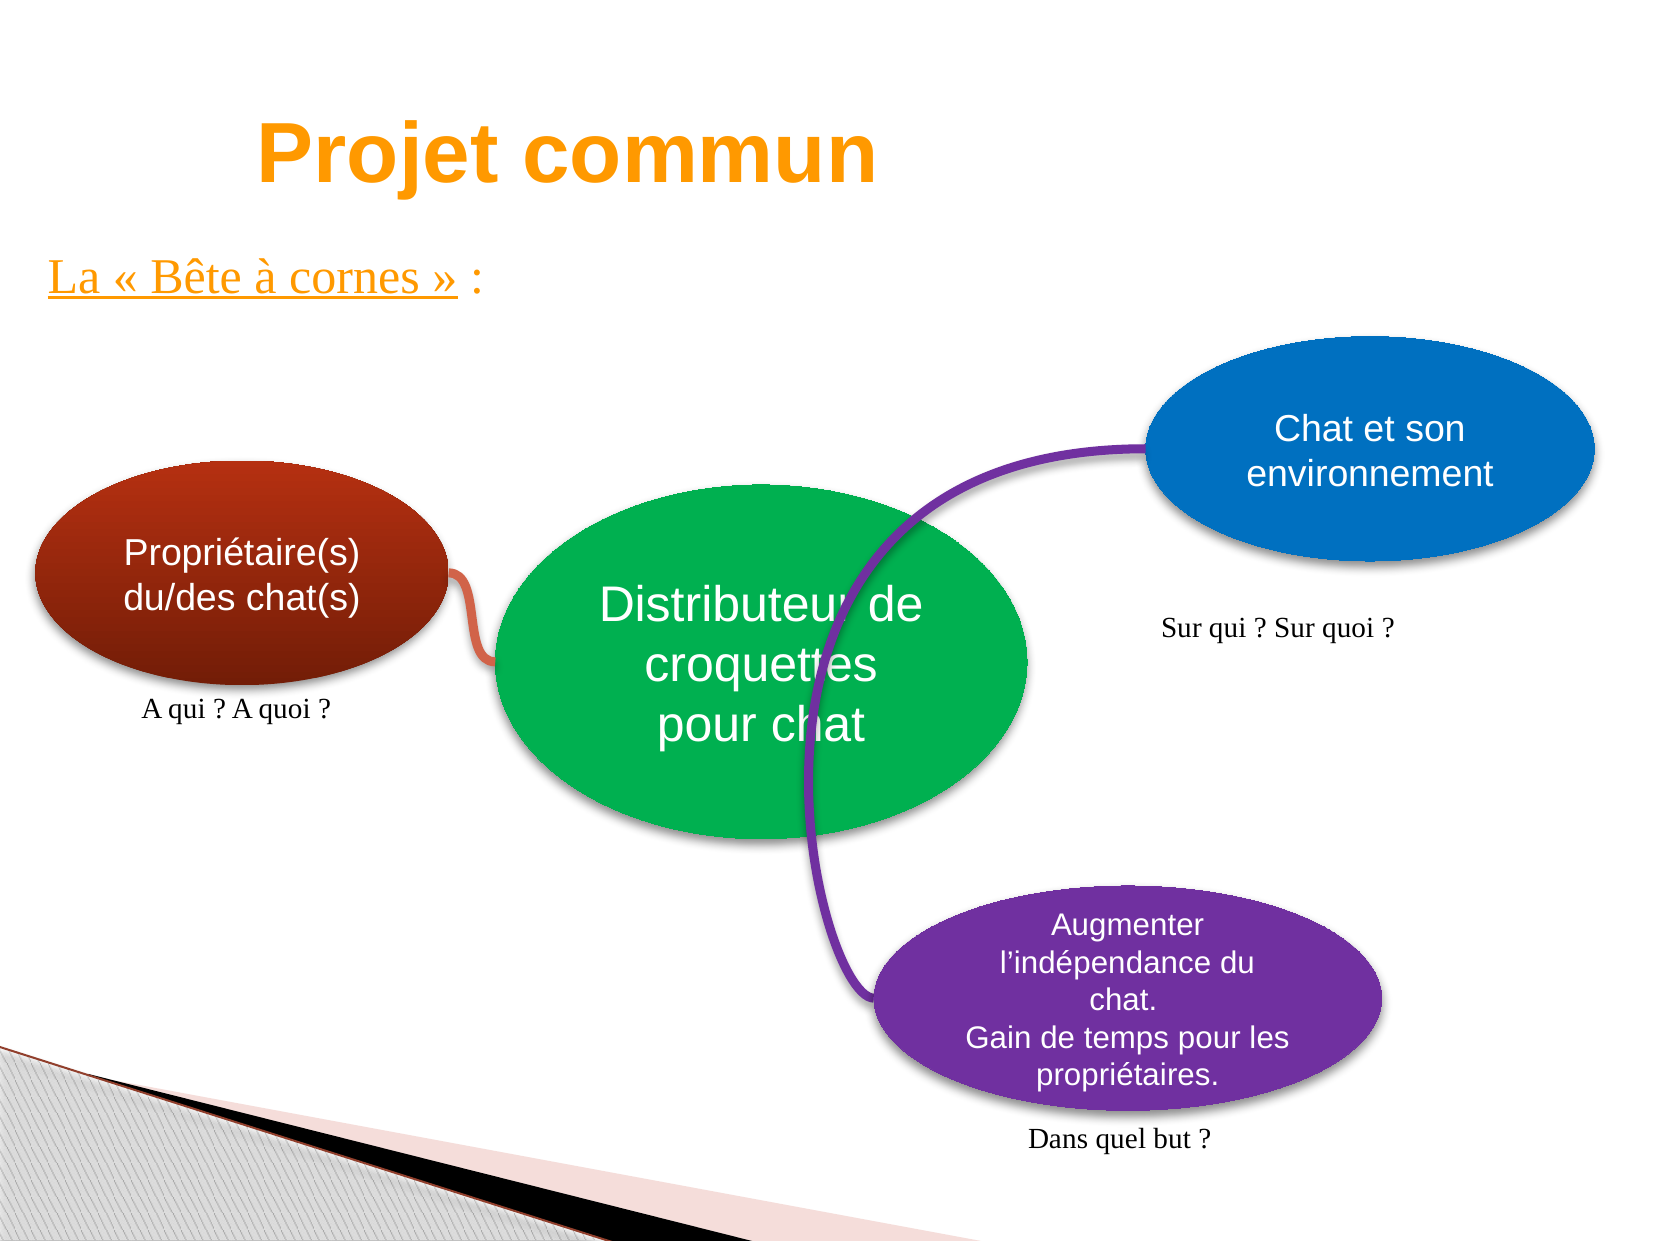

# Projet commun
La « Bête à cornes » :
Chat et son environnement
Propriétaire(s) du/des chat(s)
Distributeur de croquettes pour chat
Sur qui ? Sur quoi ?
A qui ? A quoi ?
Augmenter l’indépendance du chat.
Gain de temps pour les propriétaires.
Dans quel but ?